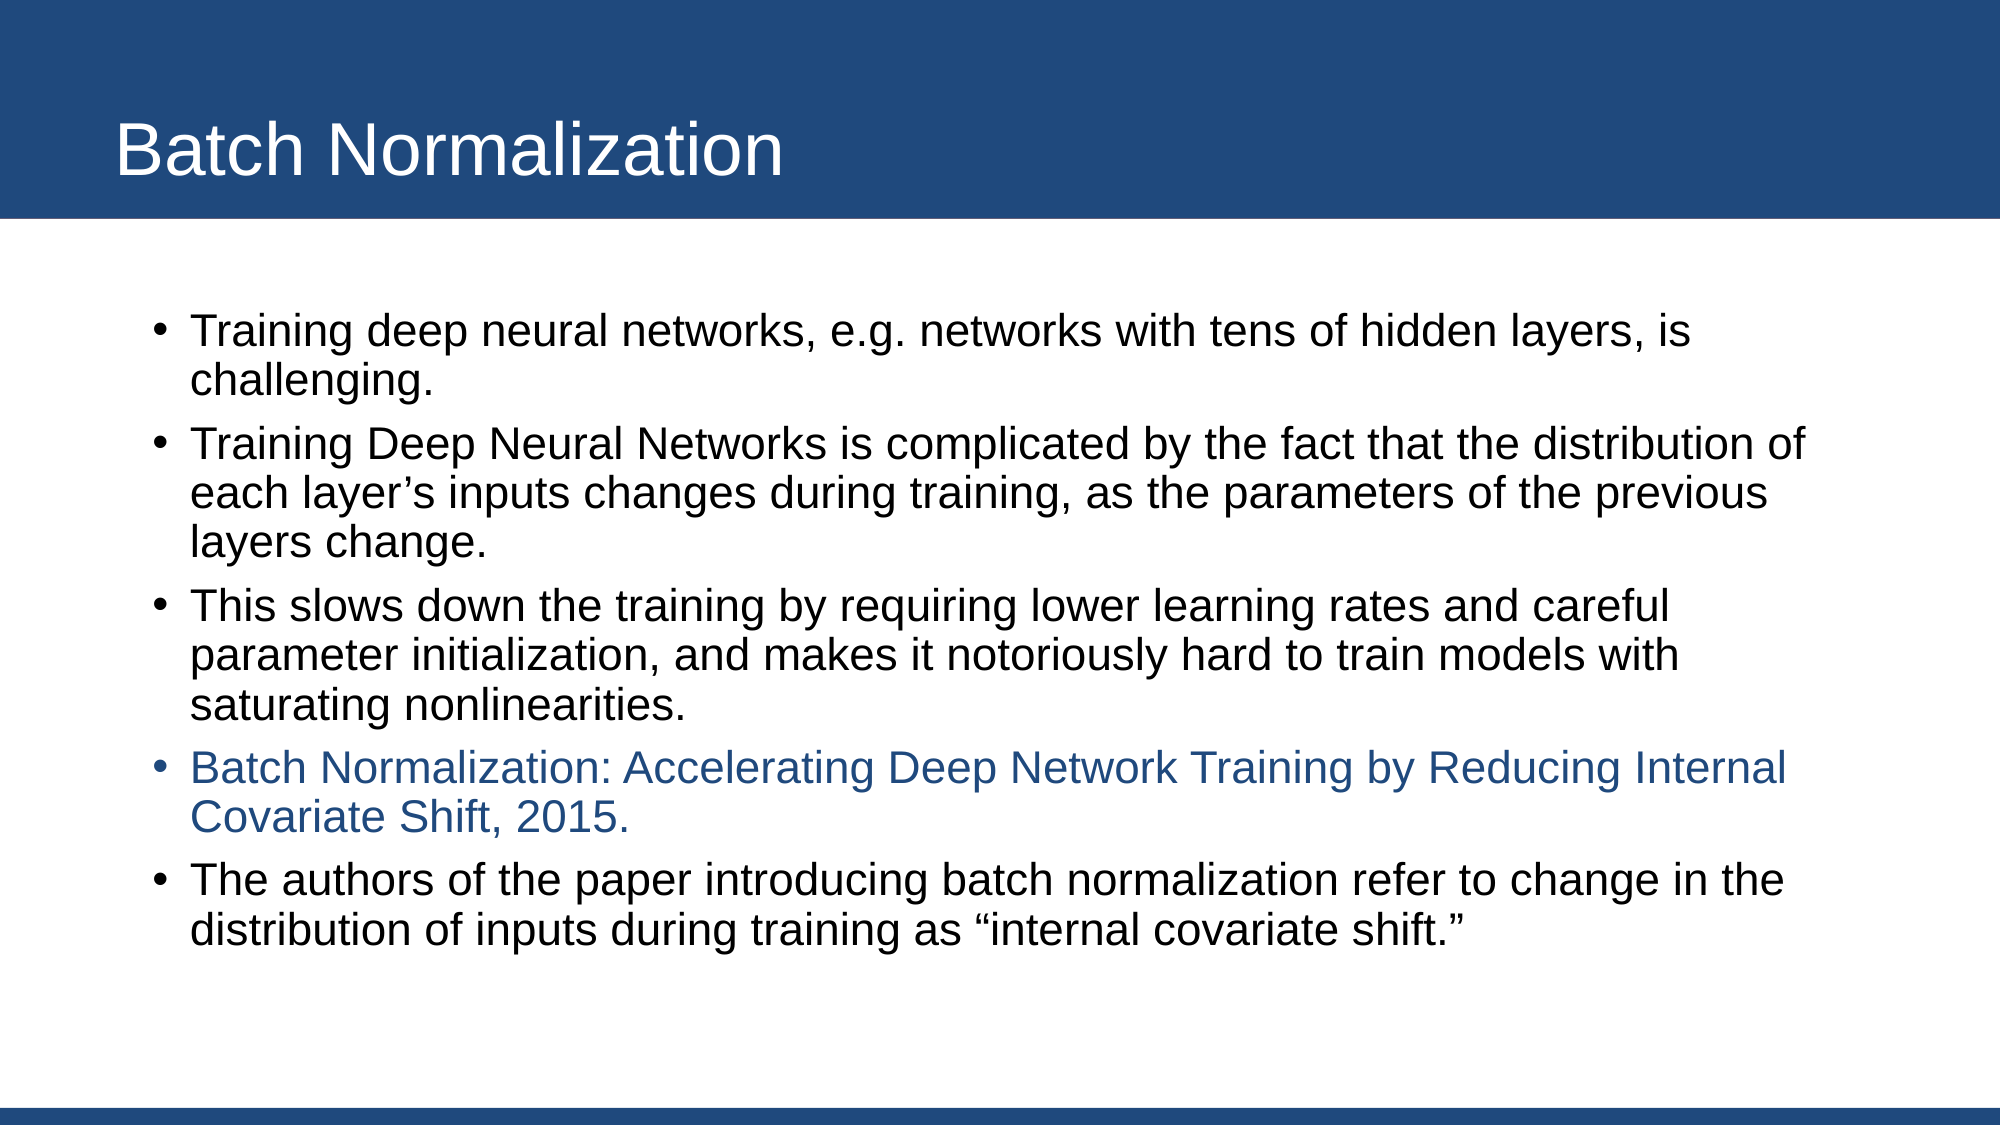

# Batch Normalization
Training deep neural networks, e.g. networks with tens of hidden layers, is challenging.
Training Deep Neural Networks is complicated by the fact that the distribution of each layer’s inputs changes during training, as the parameters of the previous layers change.
This slows down the training by requiring lower learning rates and careful parameter initialization, and makes it notoriously hard to train models with saturating nonlinearities.
Batch Normalization: Accelerating Deep Network Training by Reducing Internal Covariate Shift, 2015.
The authors of the paper introducing batch normalization refer to change in the distribution of inputs during training as “internal covariate shift.”